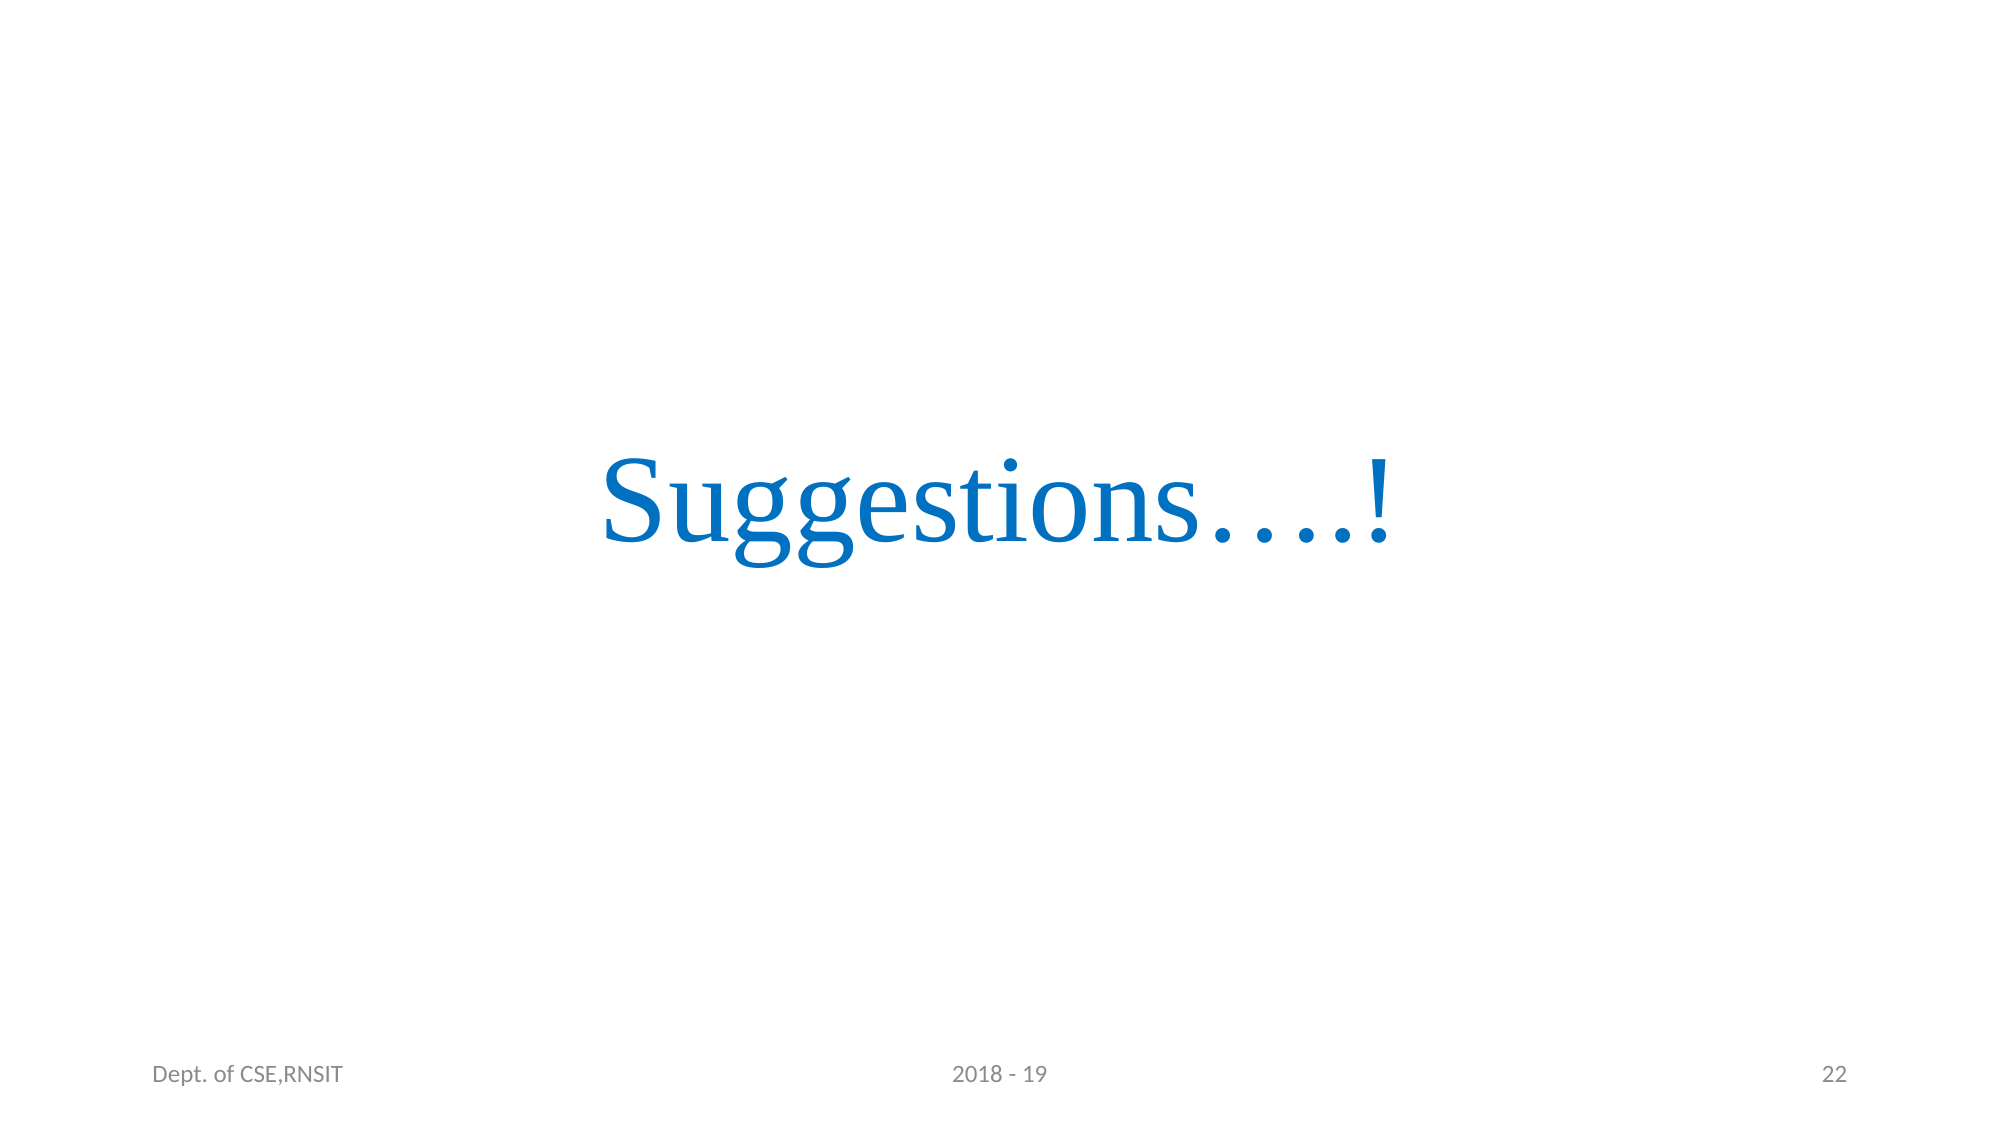

# Suggestions….!
Dept. of CSE,RNSIT
2018 - 19
22